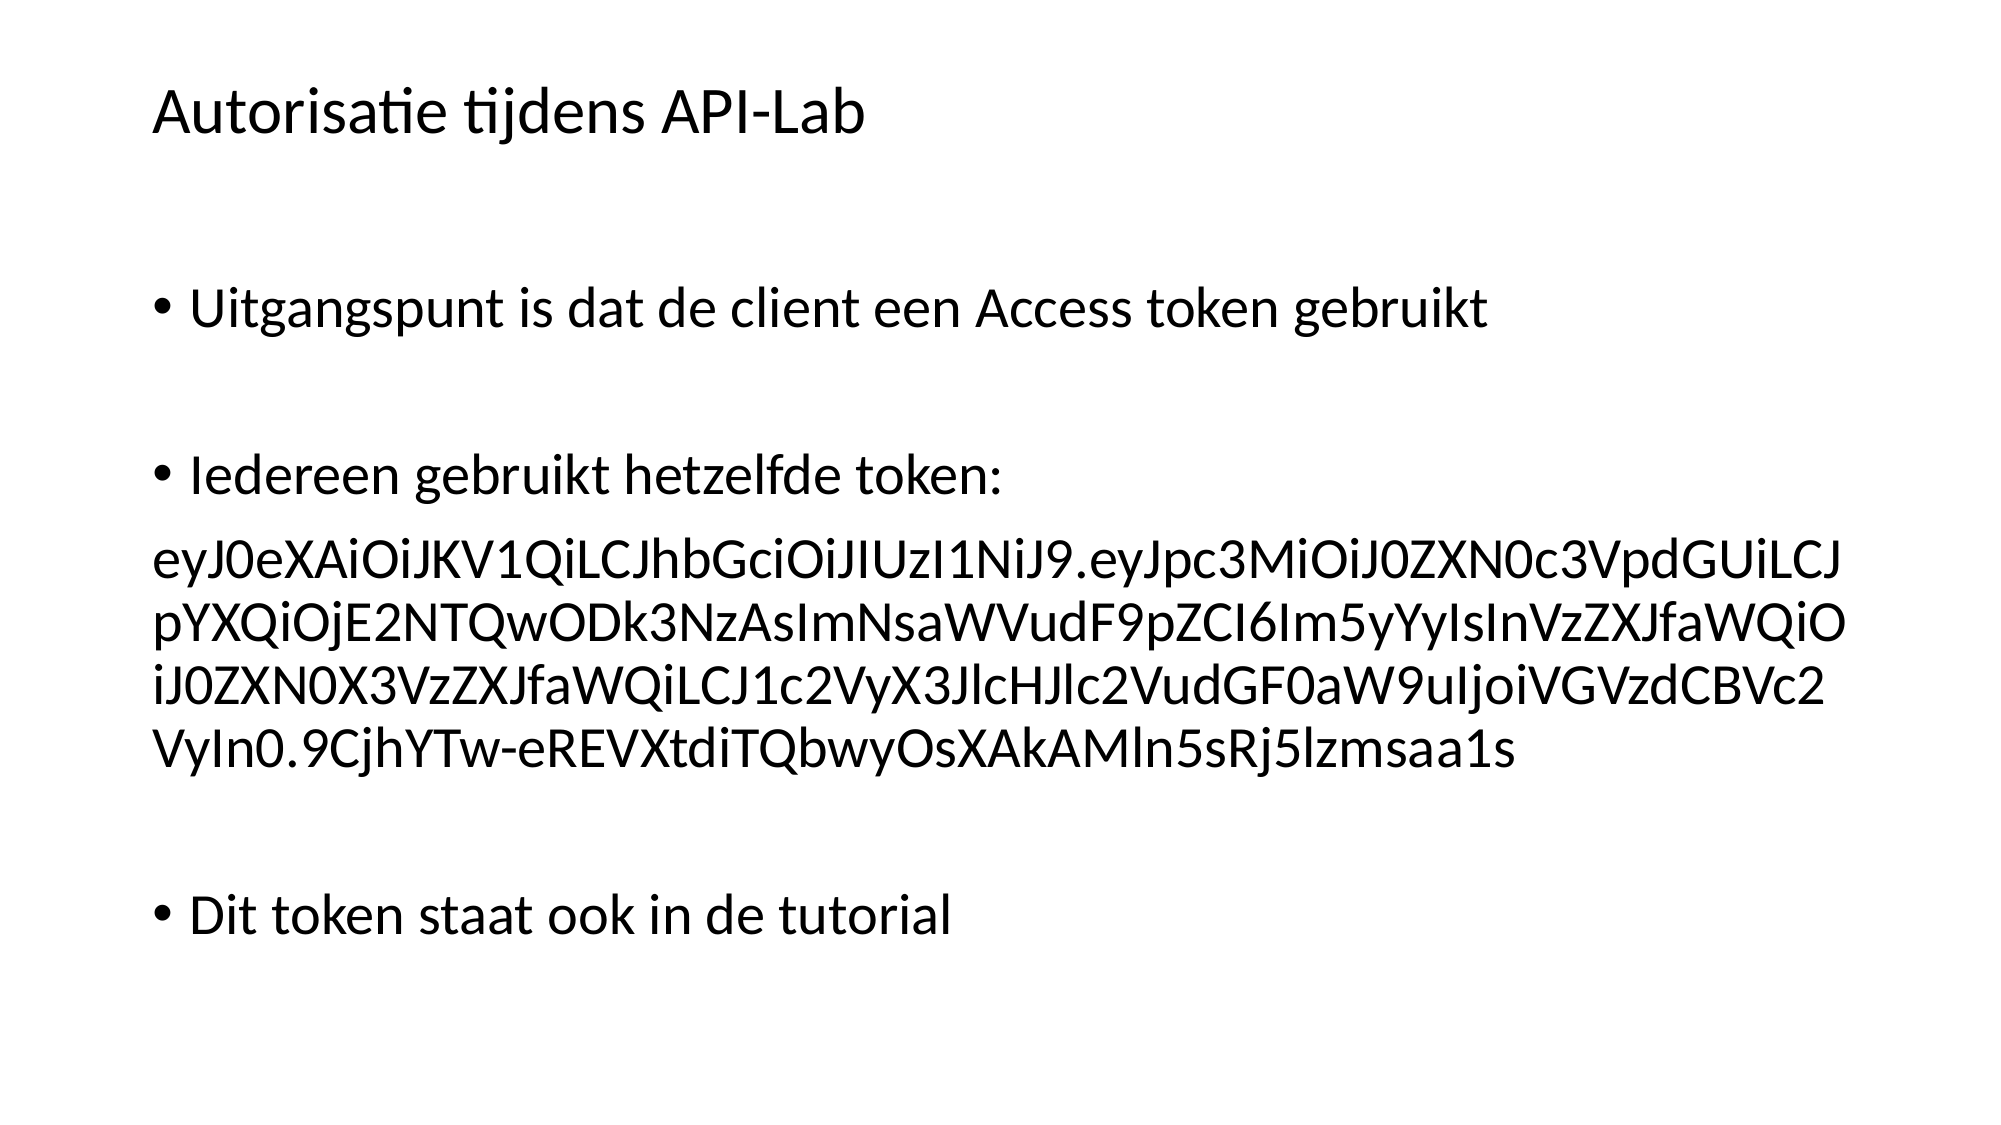

# Autorisatie tijdens API-Lab

Uitgangspunt is dat de client een Access token gebruikt

Iedereen gebruikt hetzelfde token:
eyJ0eXAiOiJKV1QiLCJhbGciOiJIUzI1NiJ9.eyJpc3MiOiJ0ZXN0c3VpdGUiLCJpYXQiOjE2NTQwODk3NzAsImNsaWVudF9pZCI6Im5yYyIsInVzZXJfaWQiOiJ0ZXN0X3VzZXJfaWQiLCJ1c2VyX3JlcHJlc2VudGF0aW9uIjoiVGVzdCBVc2VyIn0.9CjhYTw-eREVXtdiTQbwyOsXAkAMln5sRj5lzmsaa1s

Dit token staat ook in de tutorial